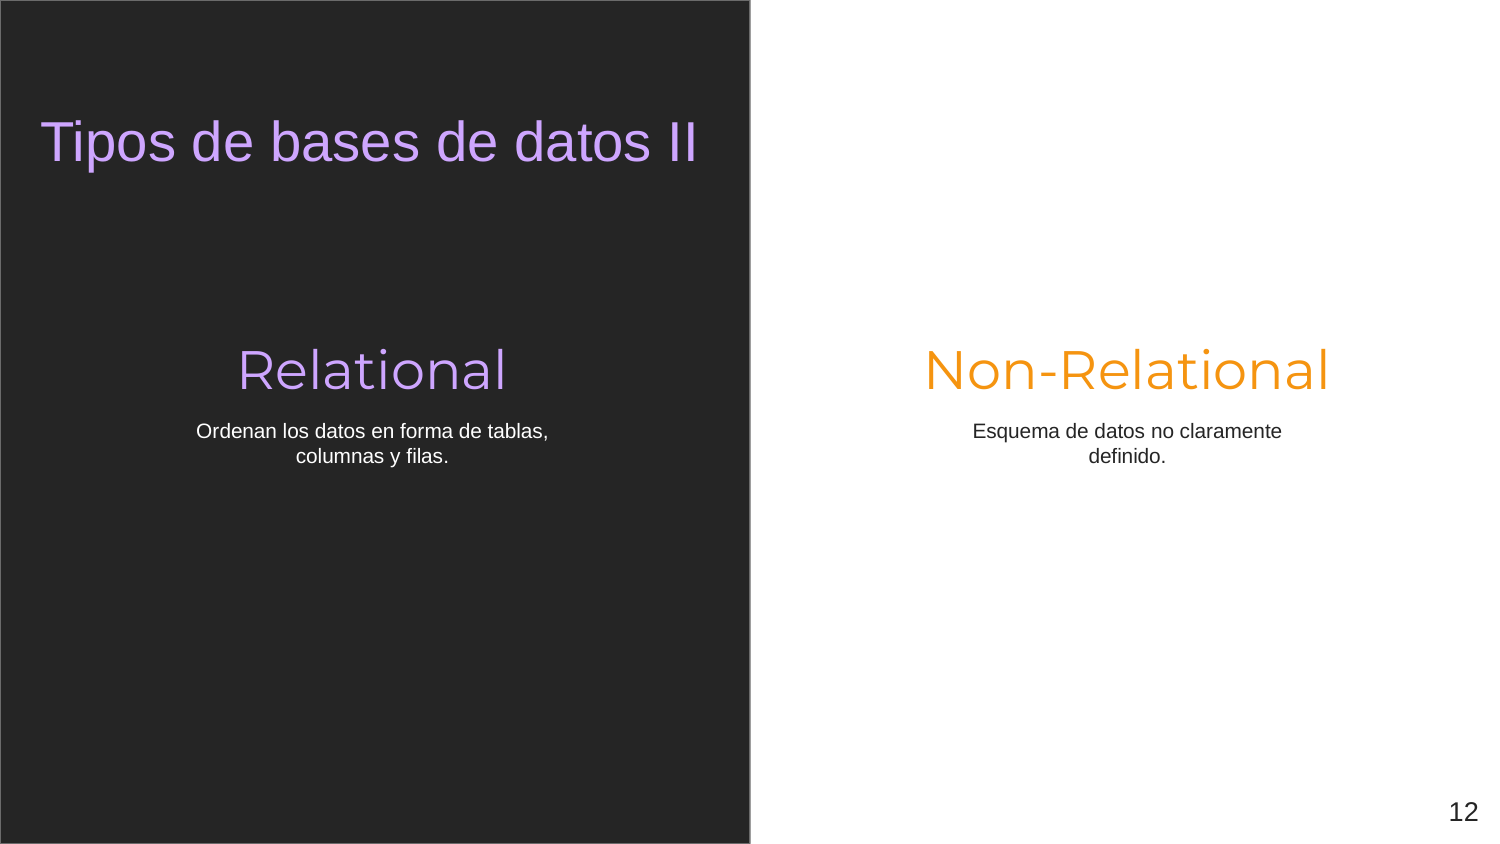

Tipos de bases de datos II
# Relational
Non-Relational
Ordenan los datos en forma de tablas, columnas y filas.

Esquema de datos no claramente definido.
12